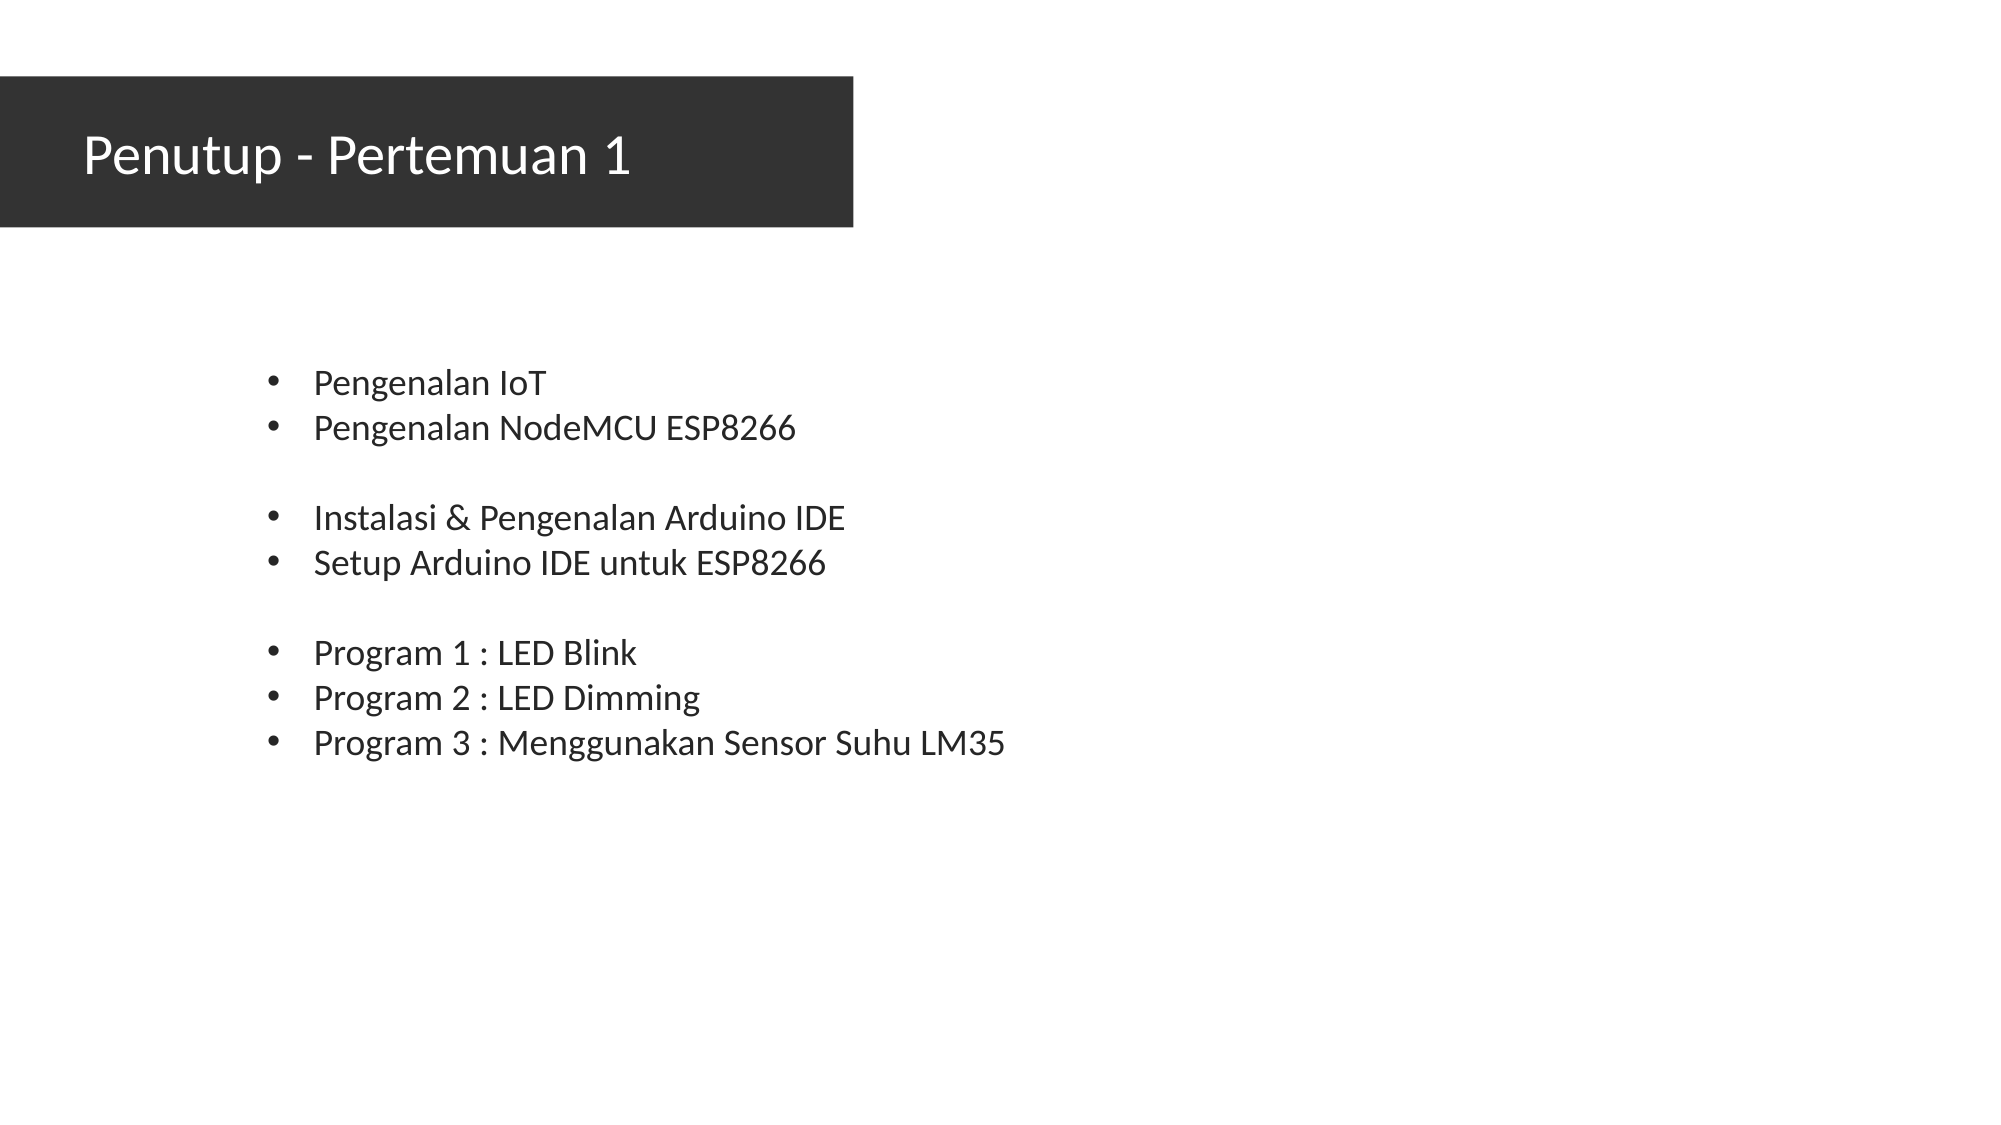

Penutup - Pertemuan 1
Pengenalan IoT
Pengenalan NodeMCU ESP8266

Instalasi & Pengenalan Arduino IDE
Setup Arduino IDE untuk ESP8266

Program 1 : LED Blink
Program 2 : LED Dimming
Program 3 : Menggunakan Sensor Suhu LM35